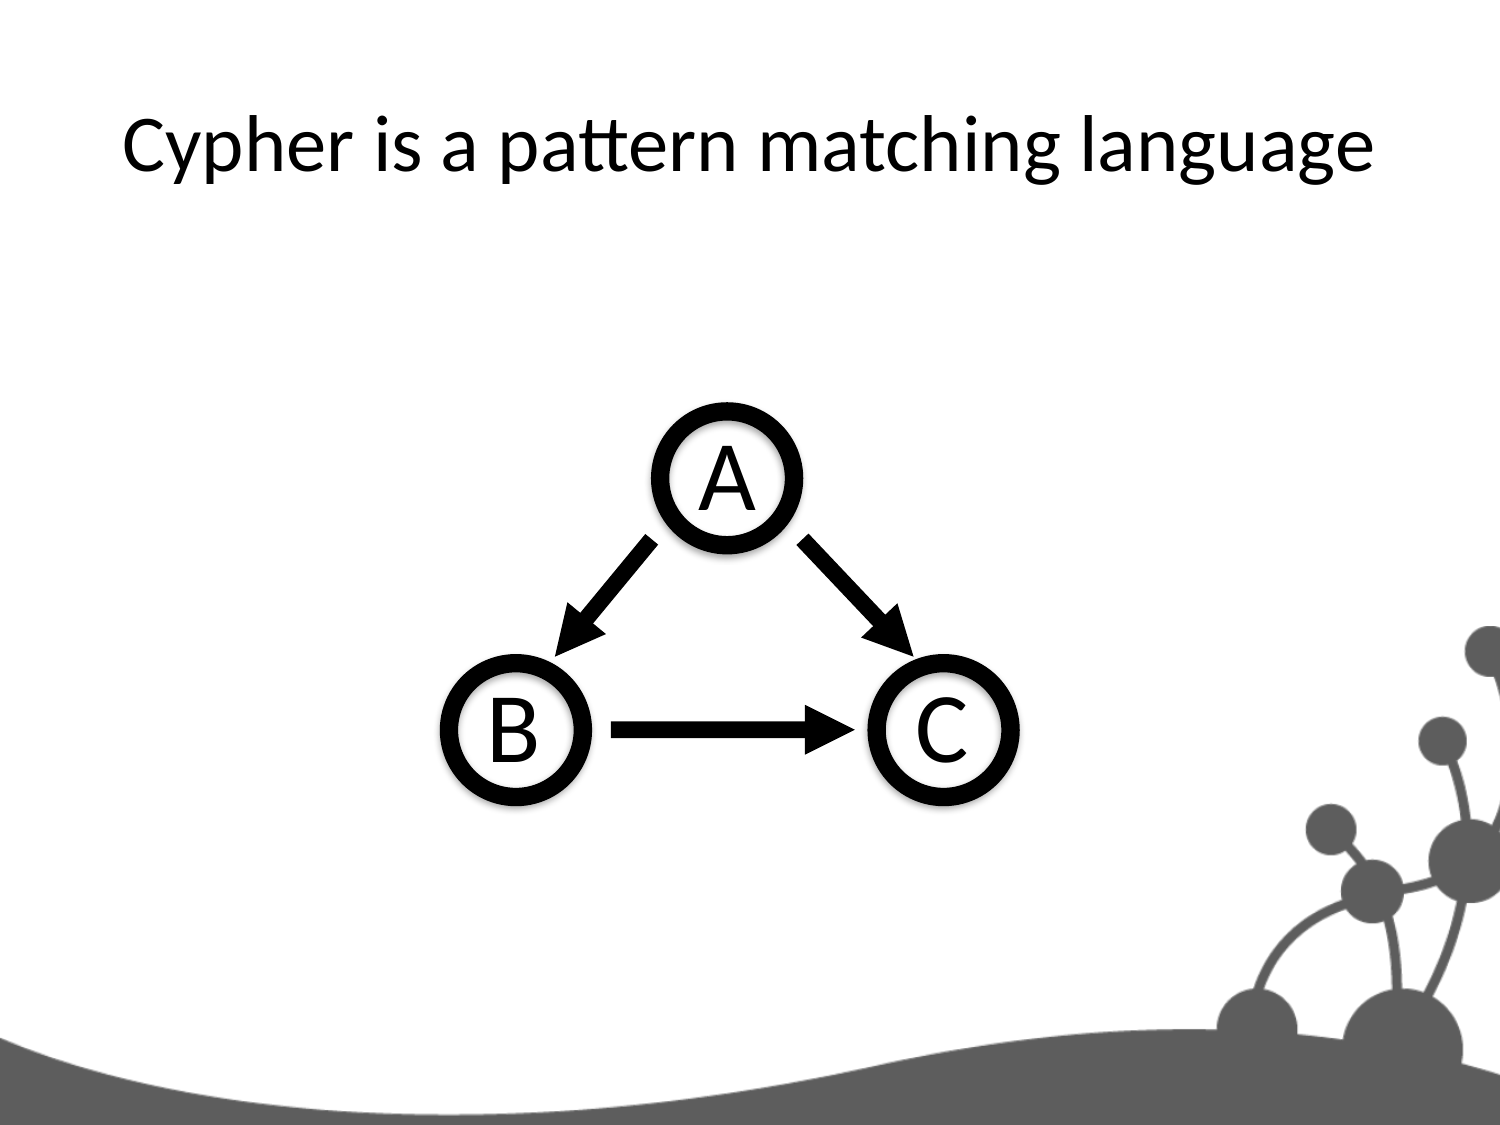

# Cypher is a pattern matching language

A

B

C